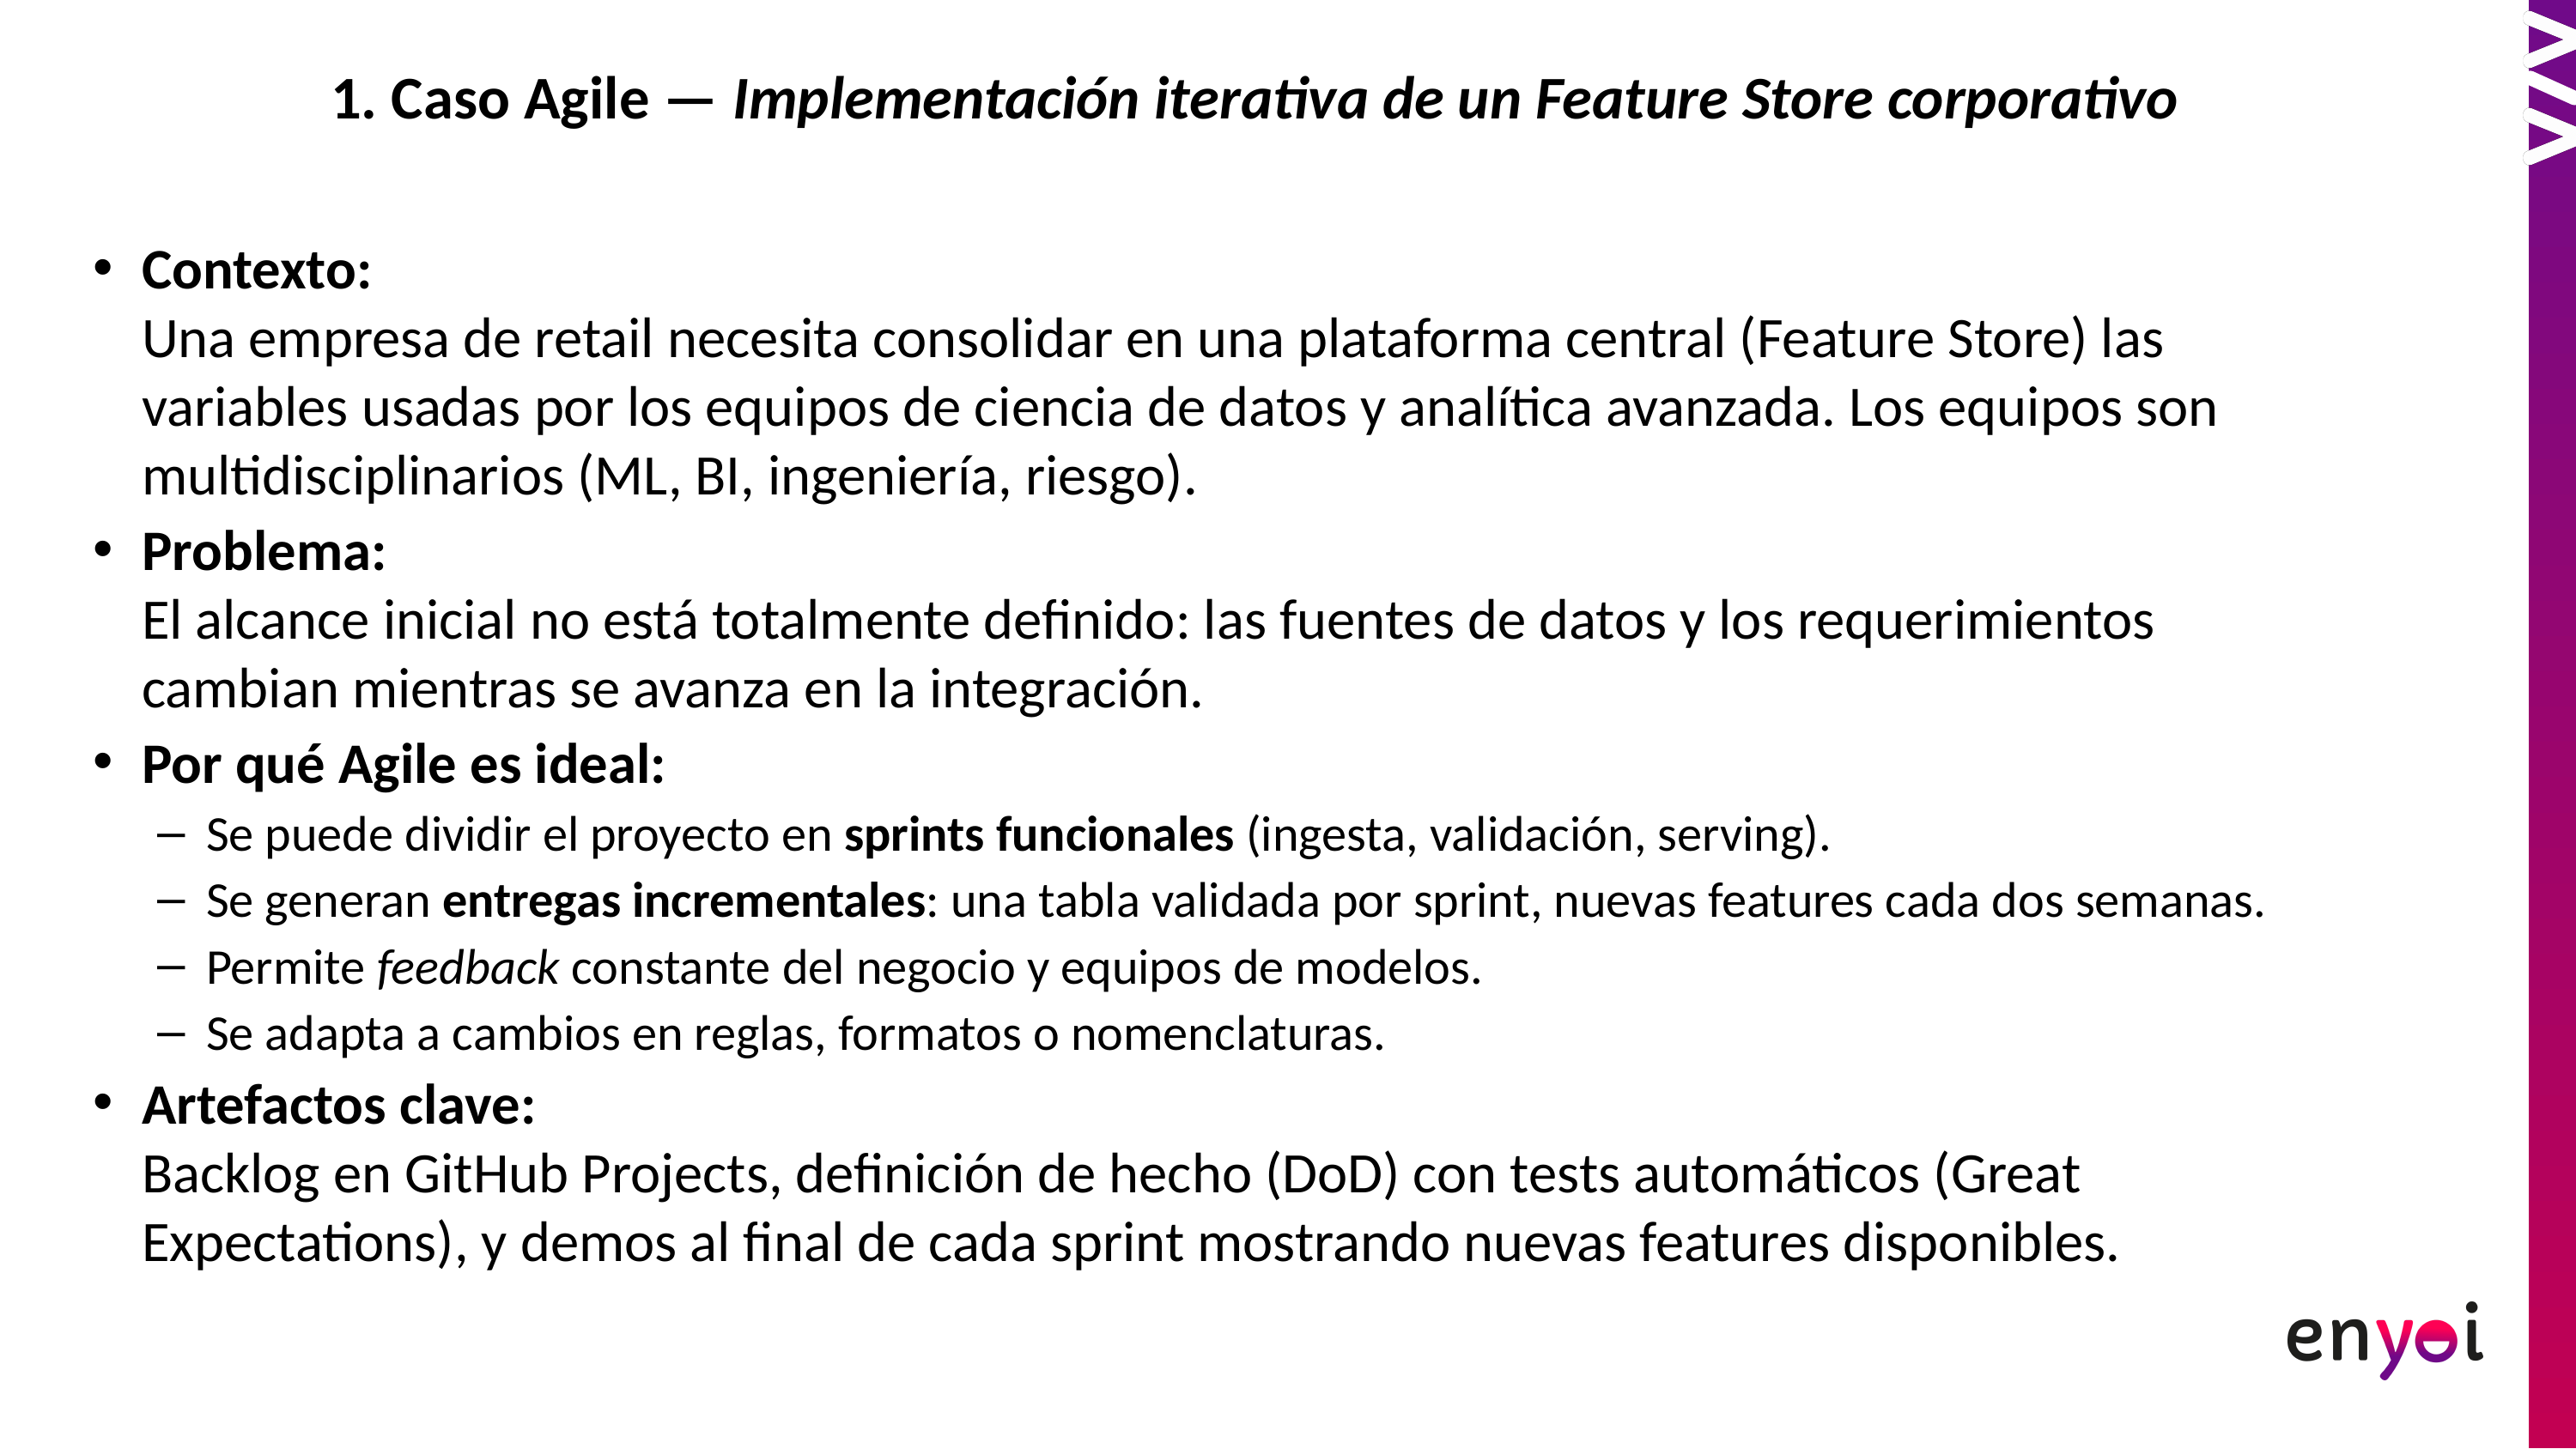

# 1. Caso Agile — Implementación iterativa de un Feature Store corporativo
Contexto:
Una empresa de retail necesita consolidar en una plataforma central (Feature Store) las variables usadas por los equipos de ciencia de datos y analítica avanzada. Los equipos son multidisciplinarios (ML, BI, ingeniería, riesgo).
Problema:
El alcance inicial no está totalmente definido: las fuentes de datos y los requerimientos cambian mientras se avanza en la integración.
Por qué Agile es ideal:
Se puede dividir el proyecto en sprints funcionales (ingesta, validación, serving).
Se generan entregas incrementales: una tabla validada por sprint, nuevas features cada dos semanas.
Permite feedback constante del negocio y equipos de modelos.
Se adapta a cambios en reglas, formatos o nomenclaturas.
Artefactos clave:
Backlog en GitHub Projects, definición de hecho (DoD) con tests automáticos (Great Expectations), y demos al final de cada sprint mostrando nuevas features disponibles.